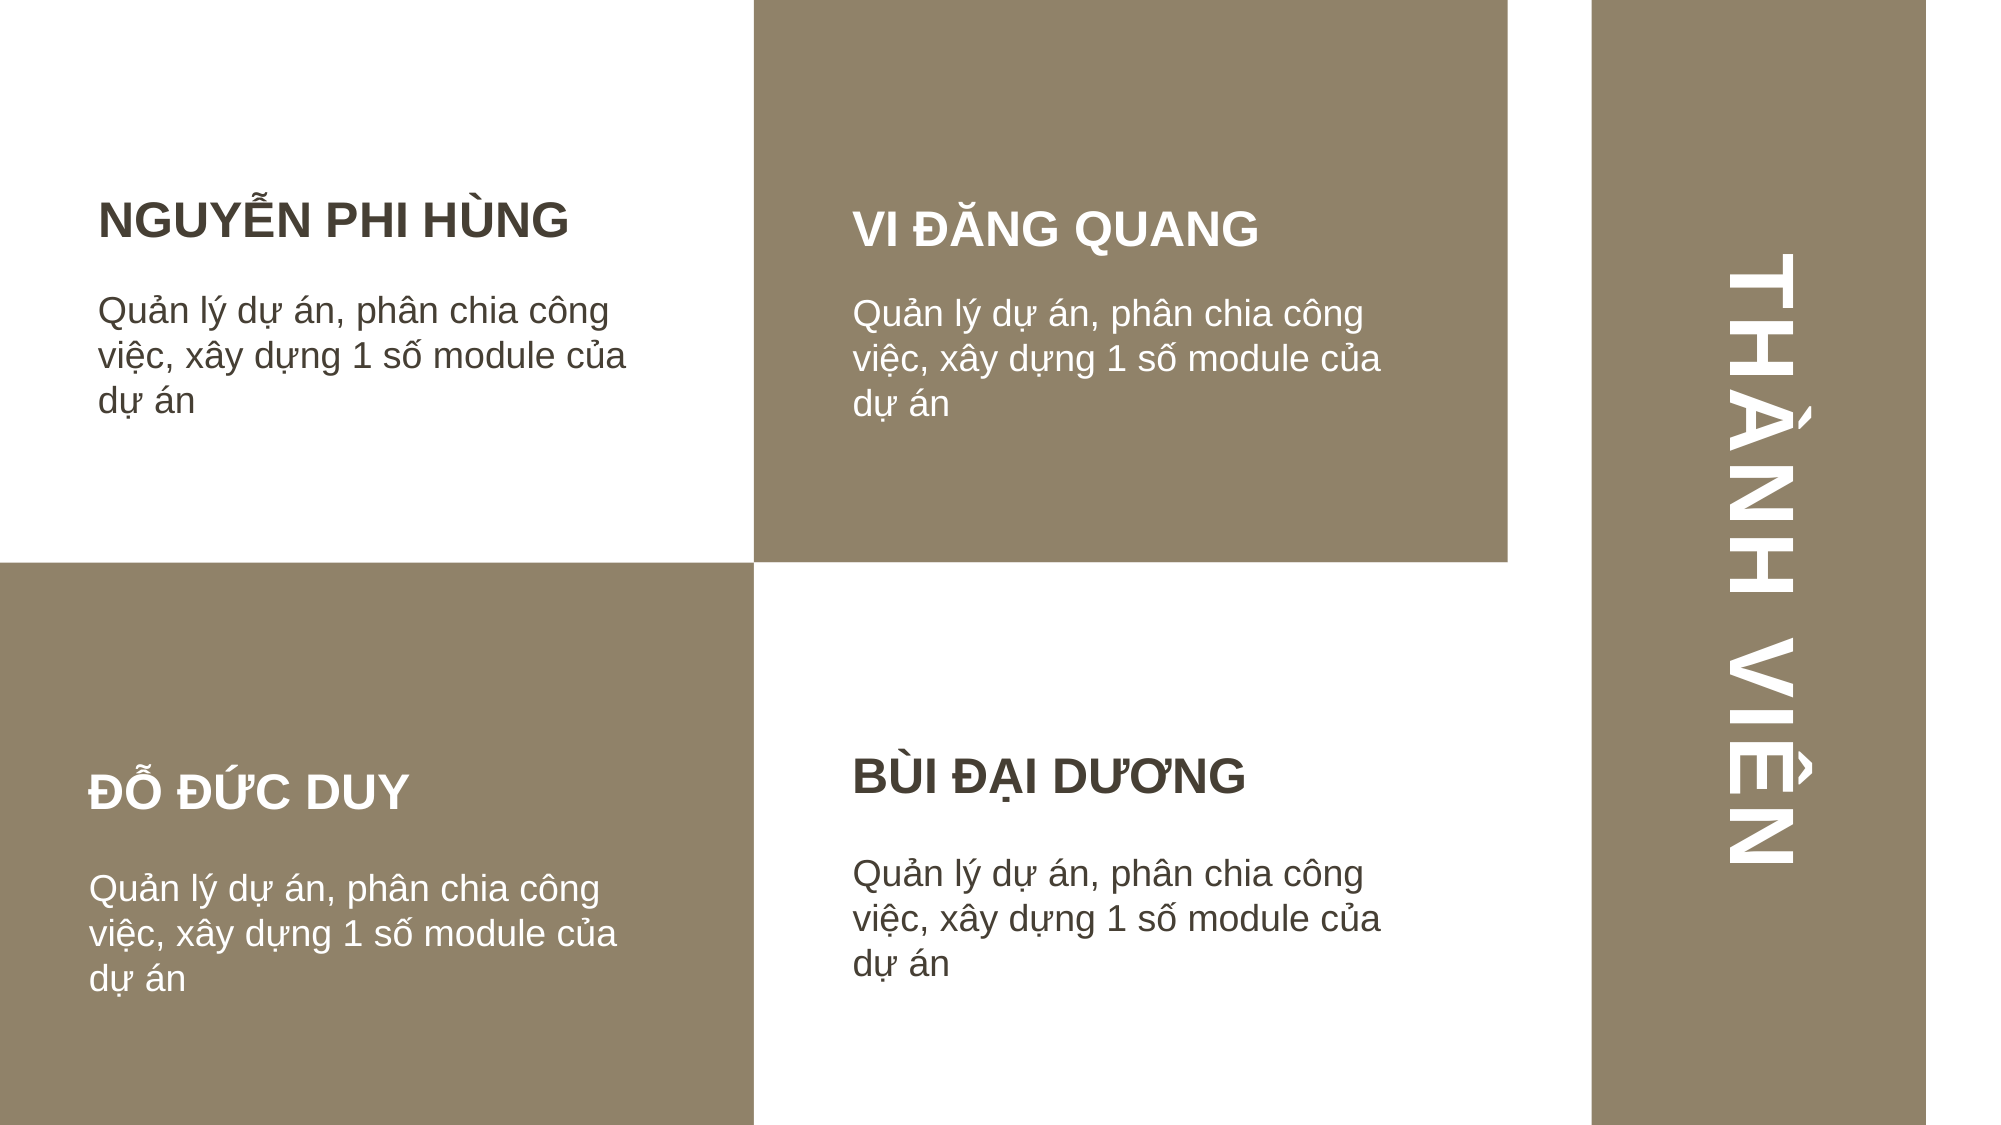

NGUYỄN PHI HÙNG
Quản lý dự án, phân chia công việc, xây dựng 1 số module của dự án
VI ĐĂNG QUANG
Quản lý dự án, phân chia công việc, xây dựng 1 số module của dự án
THÀNH VIÊN

BÙI ĐẠI DƯƠNG
Quản lý dự án, phân chia công việc, xây dựng 1 số module của dự án
ĐỖ ĐỨC DUY
Quản lý dự án, phân chia công việc, xây dựng 1 số module của dự án